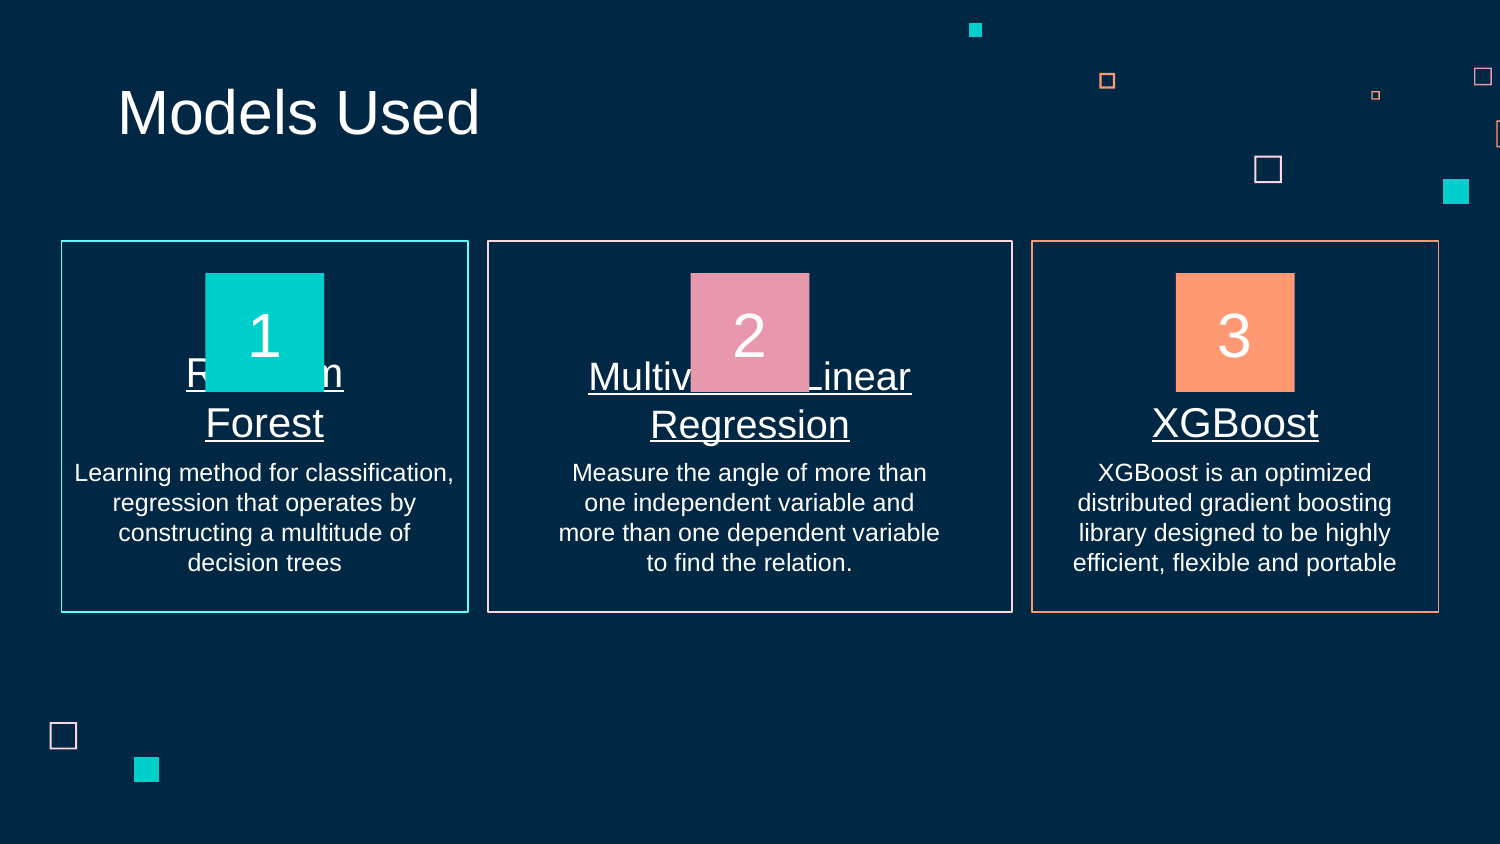

Models Used

1
2
3
XGBoost
Multivariate Linear Regression
# Random Forest
Measure the angle of more than one independent variable and more than one dependent variable to find the relation.
XGBoost is an optimized distributed gradient boosting library designed to be highly efficient, flexible and portable
Learning method for classification, regression that operates by constructing a multitude of decision trees